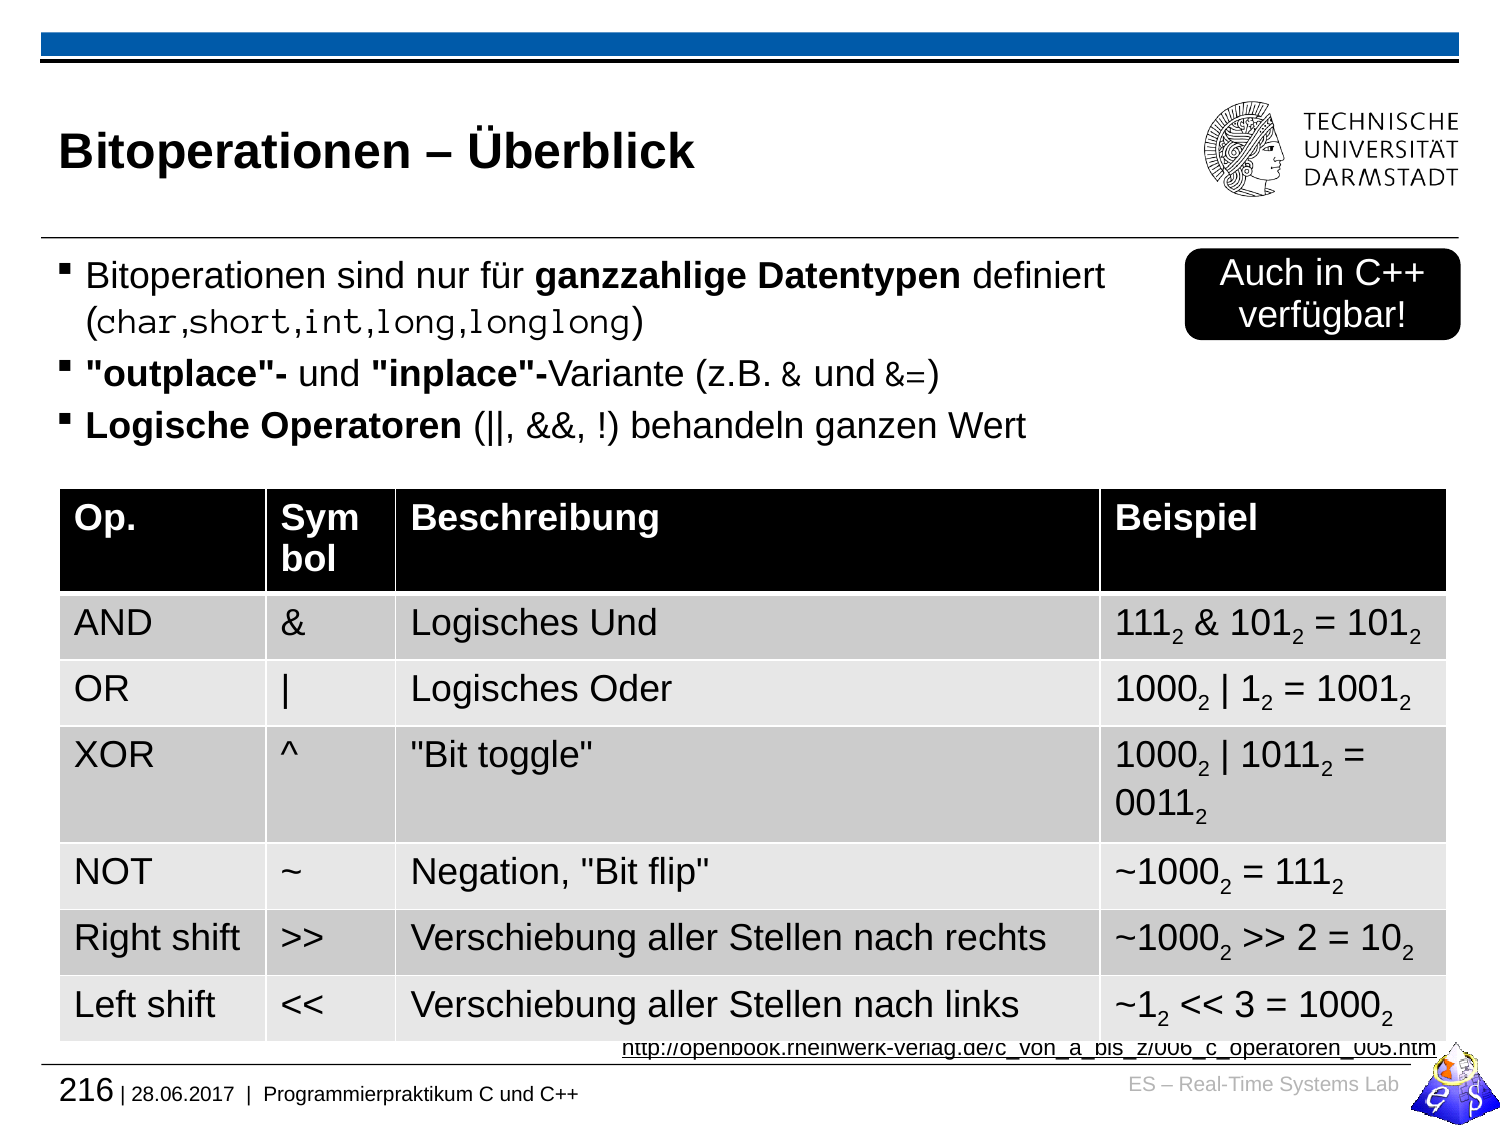

# Bitoperationen – Überblick
Bitoperationen sind nur für ganzzahlige Datentypen definiert (char,short,int,long,longlong)
"outplace"- und "inplace"-Variante (z.B. & und &=)
Logische Operatoren (||, &&, !) behandeln ganzen Wert

Auch in C++ verfügbar!
| Op. | Symbol | Beschreibung | Beispiel |
| --- | --- | --- | --- |
| AND | & | Logisches Und | 1112 & 1012 = 1012 |
| OR | | | Logisches Oder | 10002 | 12 = 10012 |
| XOR | ^ | "Bit toggle" | 10002 | 10112 = 00112 |
| NOT | ~ | Negation, "Bit flip" | ~10002 = 1112 |
| Right shift | >> | Verschiebung aller Stellen nach rechts | ~10002 >> 2 = 102 |
| Left shift | << | Verschiebung aller Stellen nach links | ~12 << 3 = 10002 |
http://cpp.sh/76cw6
http://openbook.rheinwerk-verlag.de/c_von_a_bis_z/006_c_operatoren_005.htm